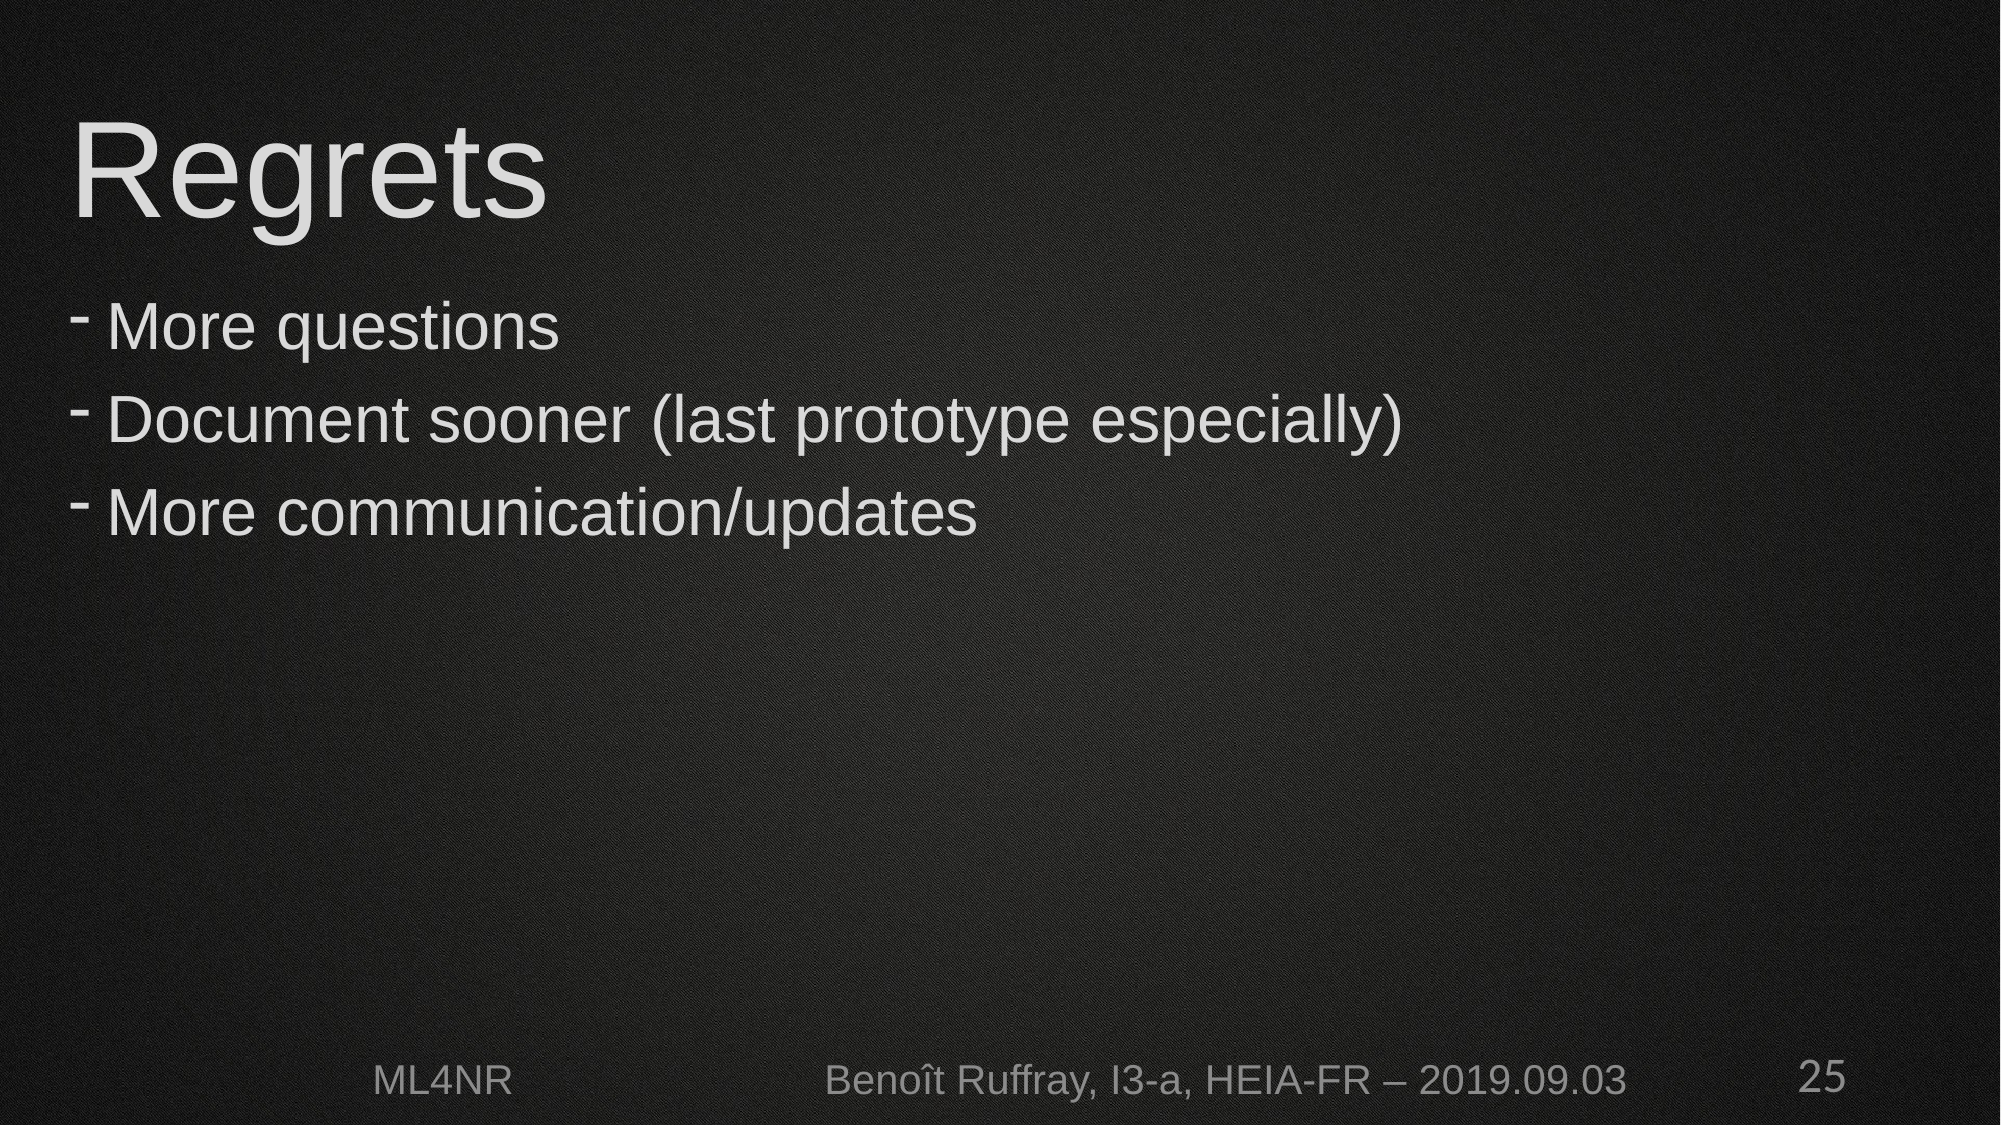

# Regrets
More questions
Document sooner (last prototype especially)
More communication/updates
ML4NR                           Benoît Ruffray, I3-a, HEIA-FR – 2019.09.03
25